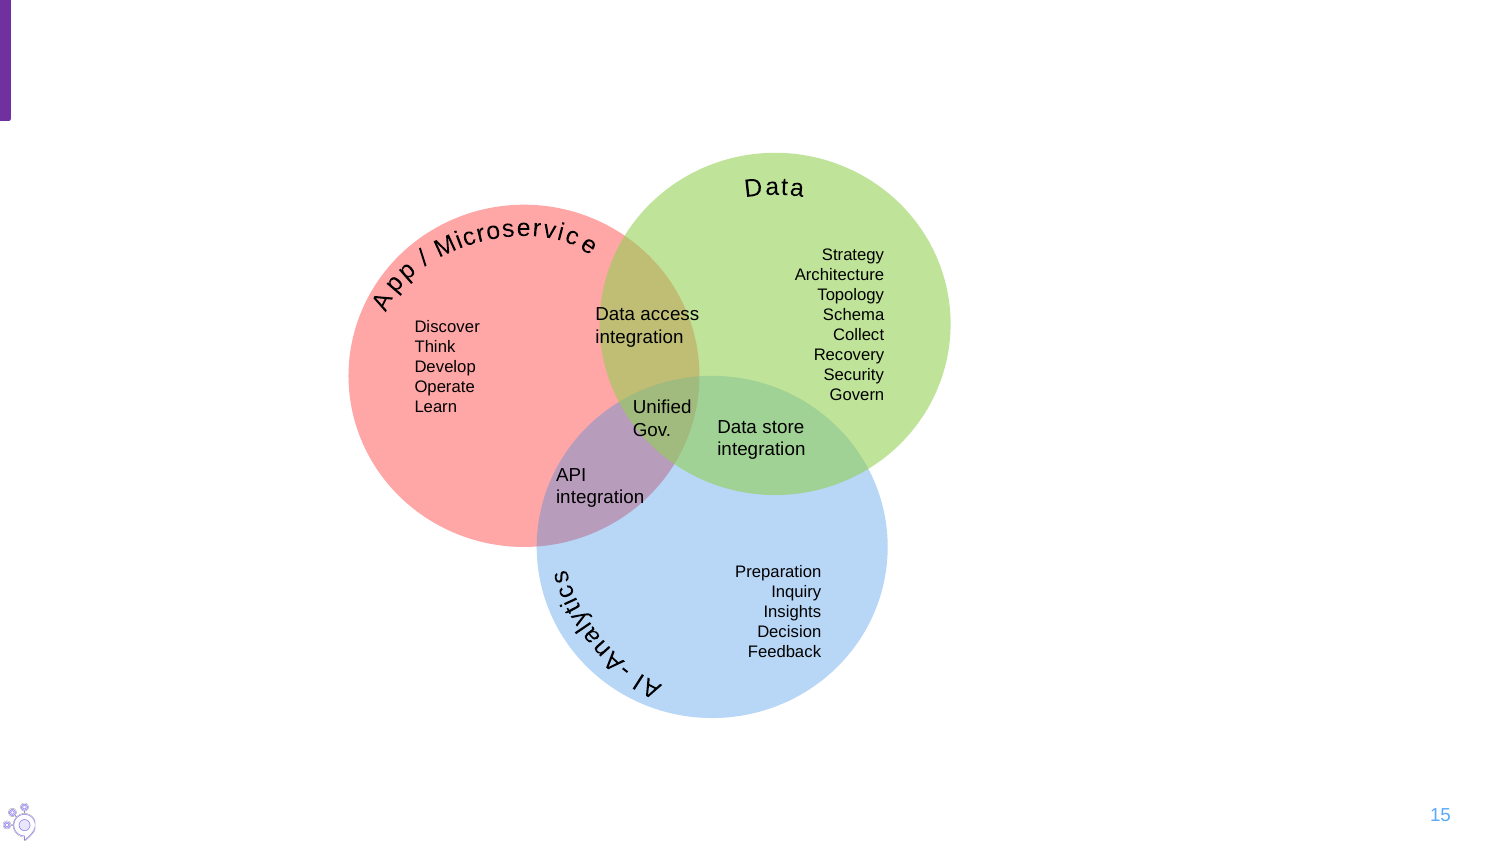

Strategy
Architecture
Topology
Schema
Collect
Recovery
Security
Govern
Discover
Think
Develop
Operate
Learn

Data

App / Microservice

Data access
integration
Preparation
Inquiry
Insights
Decision
Feedback
Unified
Gov.
Data store
integration
API
integration
AI -Analytics

15